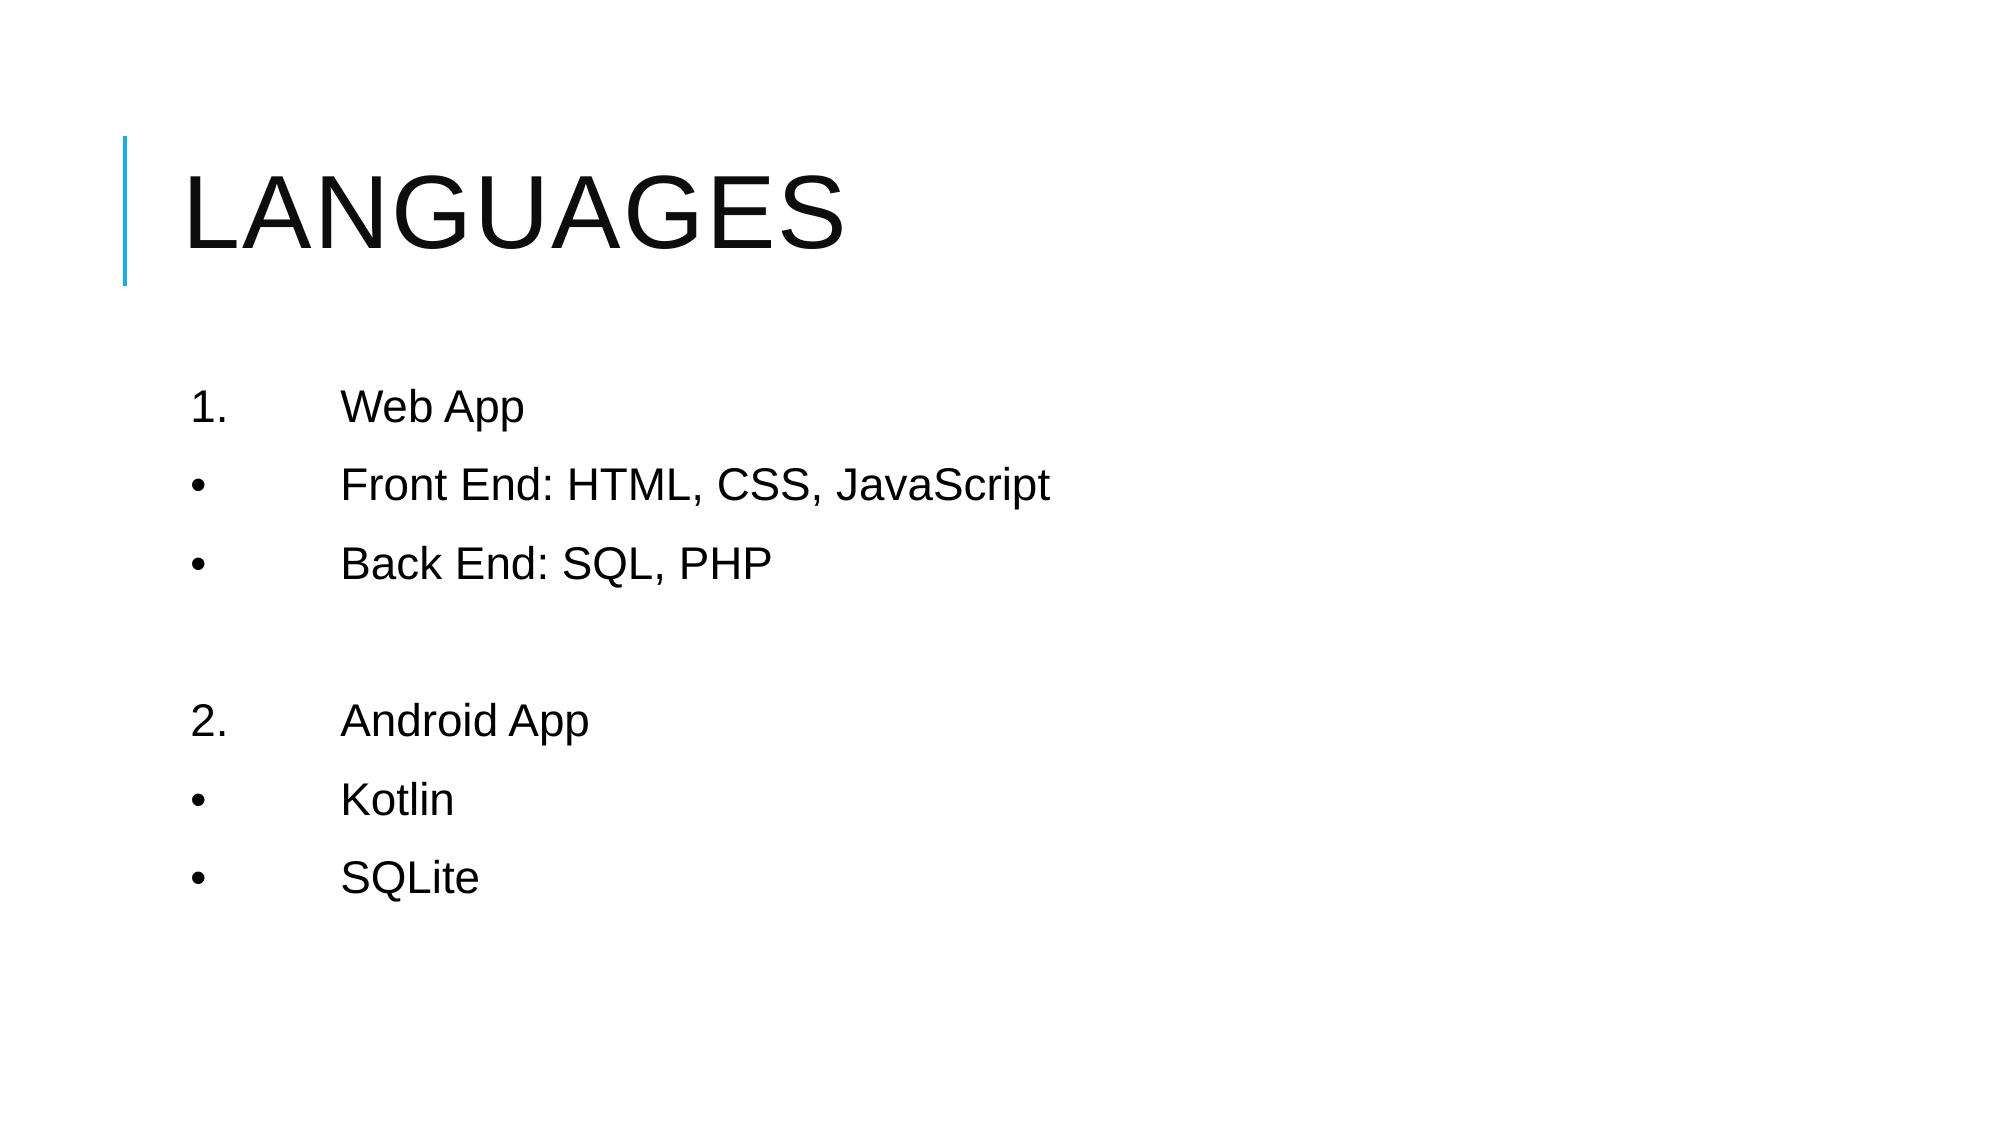

# Languages
1.	Web App
•	Front End: HTML, CSS, JavaScript
•	Back End: SQL, PHP

2.	Android App
•	Kotlin
•	SQLite